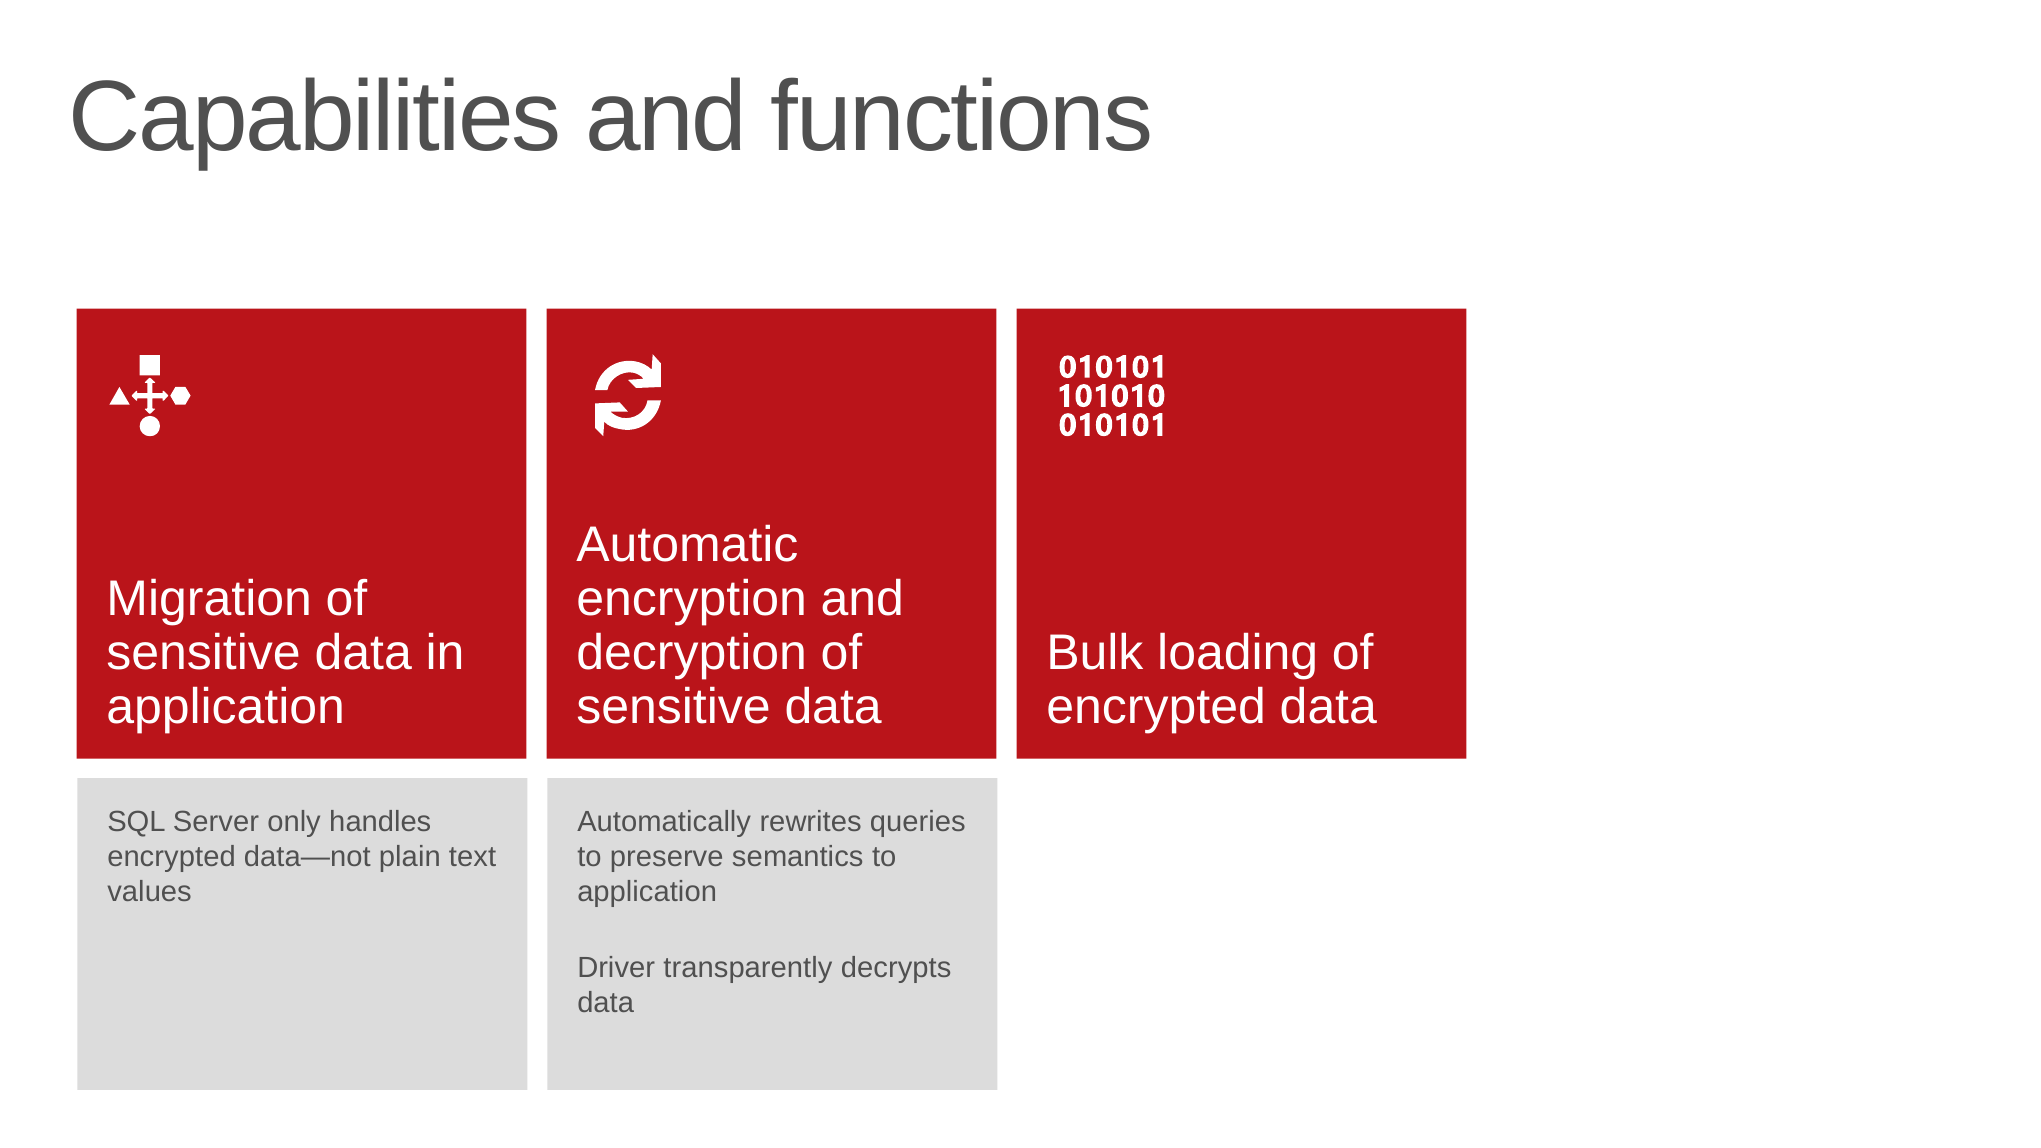

# Capabilities and functions
Migration of sensitive data in application
Automatic encryption and decryption of sensitive data
Bulk loading of encrypted data

SQL Server only handles encrypted data—not plain text values
Automatically rewrites queries to preserve semantics to application
Driver transparently decrypts data